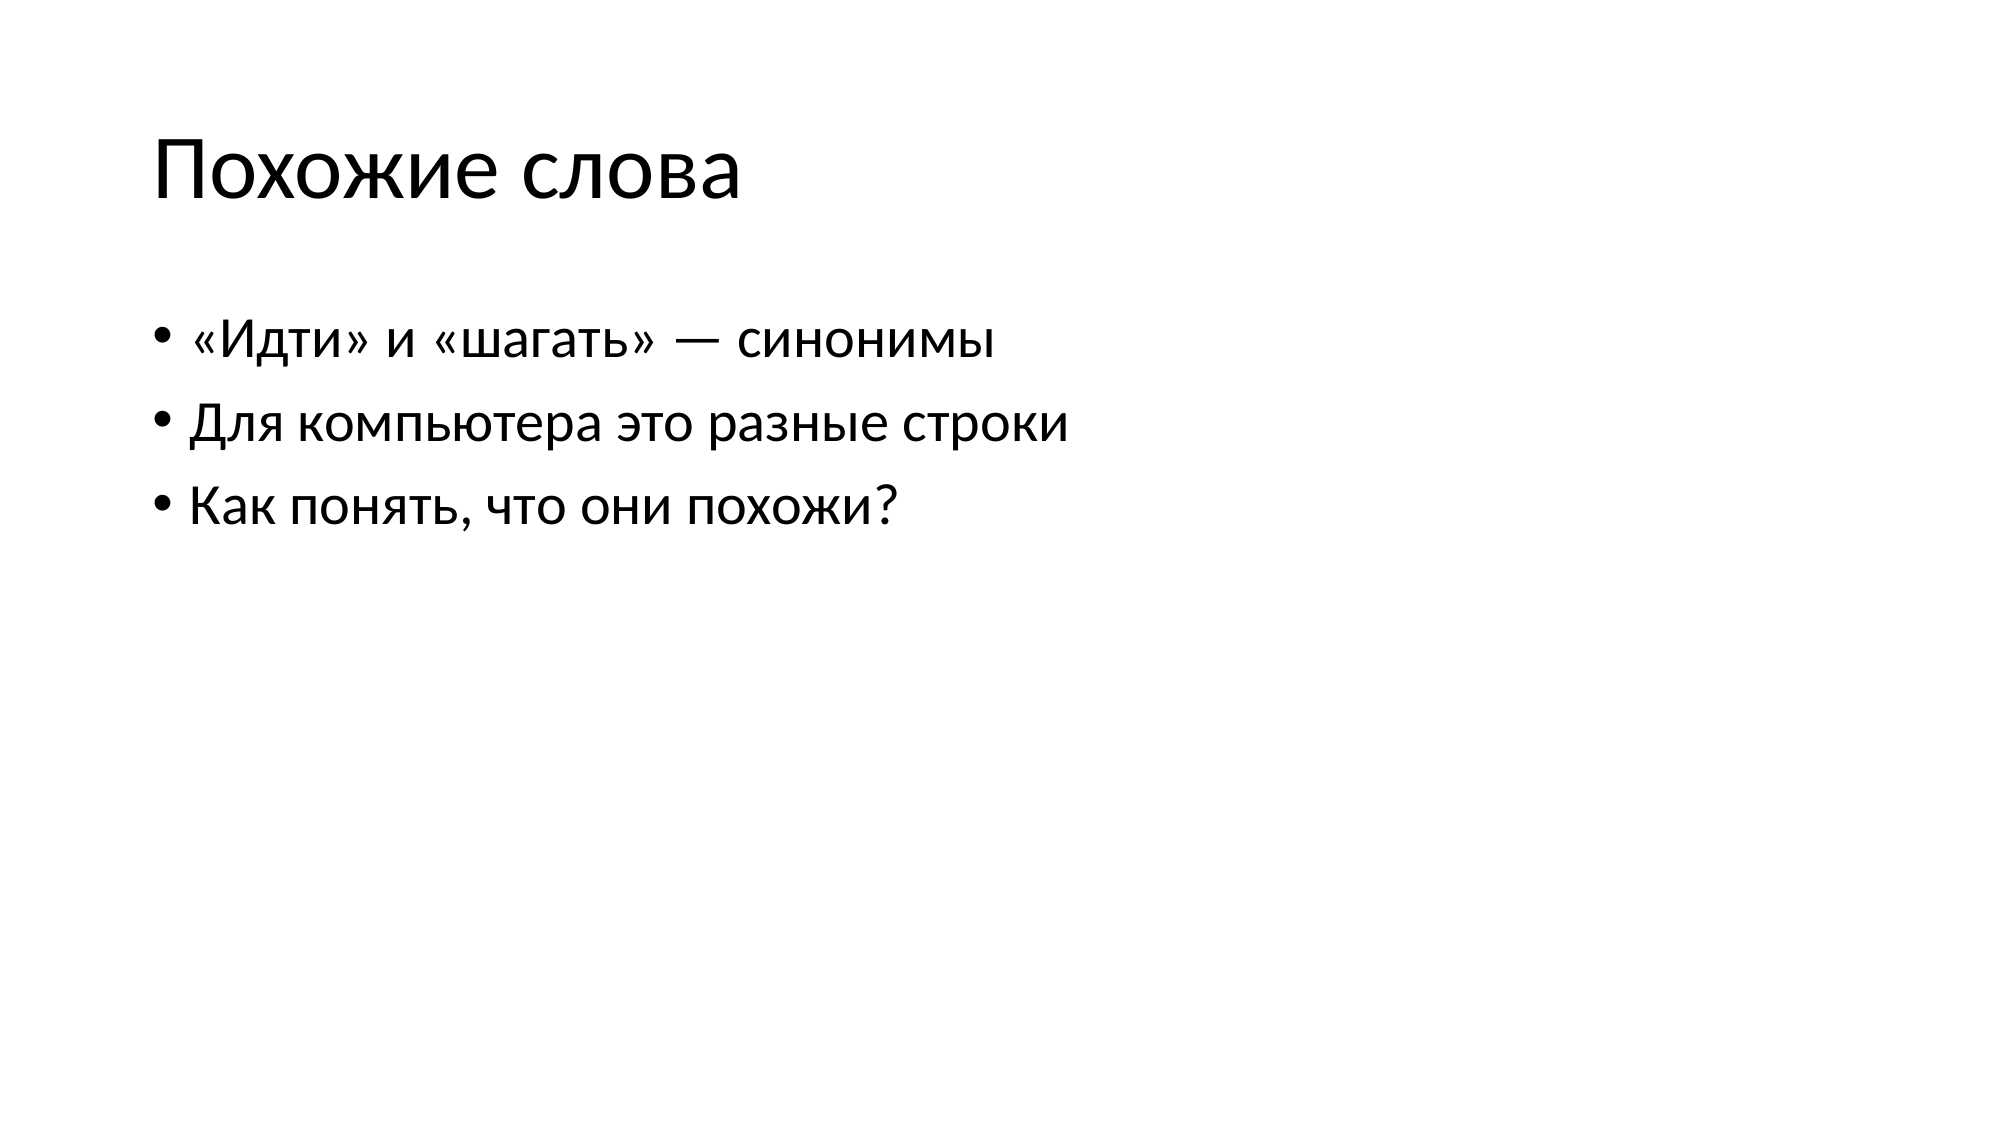

# Похожие слова
«Идти» и «шагать» — синонимы
Для компьютера это разные строки
Как понять, что они похожи?